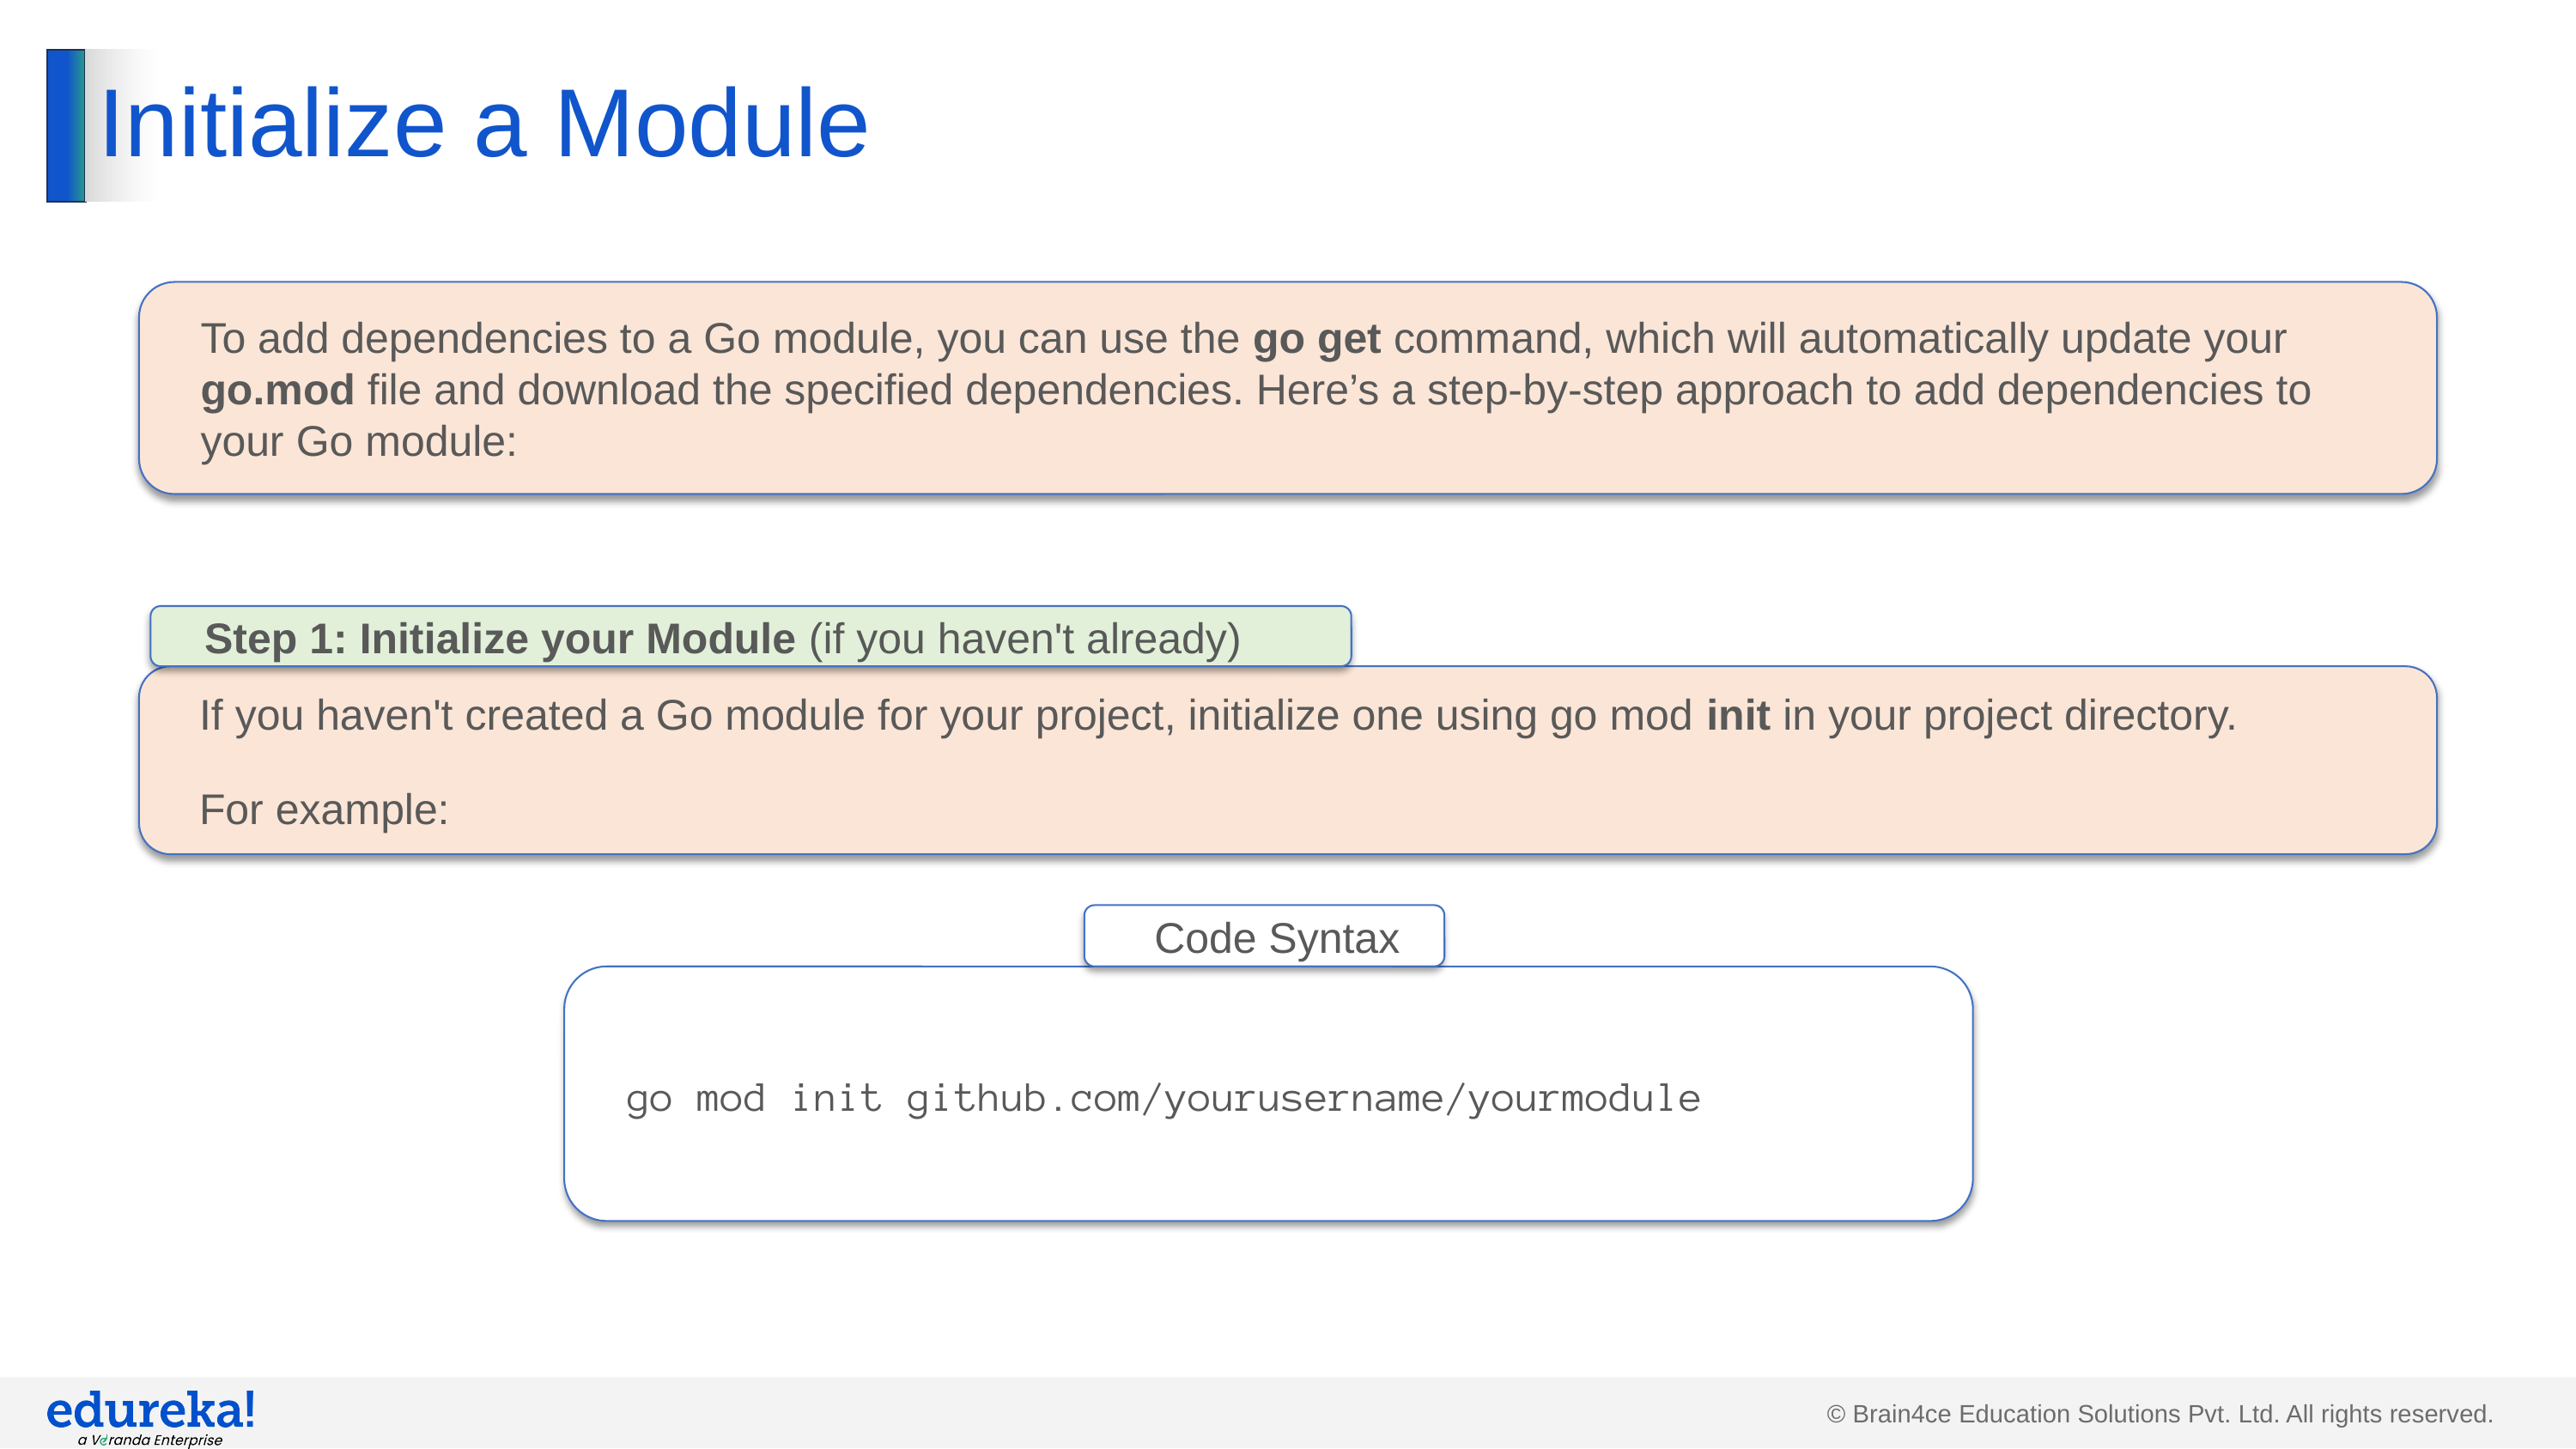

# Initialize a Module
To add dependencies to a Go module, you can use the go get command, which will automatically update your go.mod file and download the specified dependencies. Here’s a step-by-step approach to add dependencies to your Go module:
Step 1: Initialize your Module (if you haven't already)
If you haven't created a Go module for your project, initialize one using go mod init in your project directory.
For example:
Code Syntax
go mod init github.com/yourusername/yourmodule